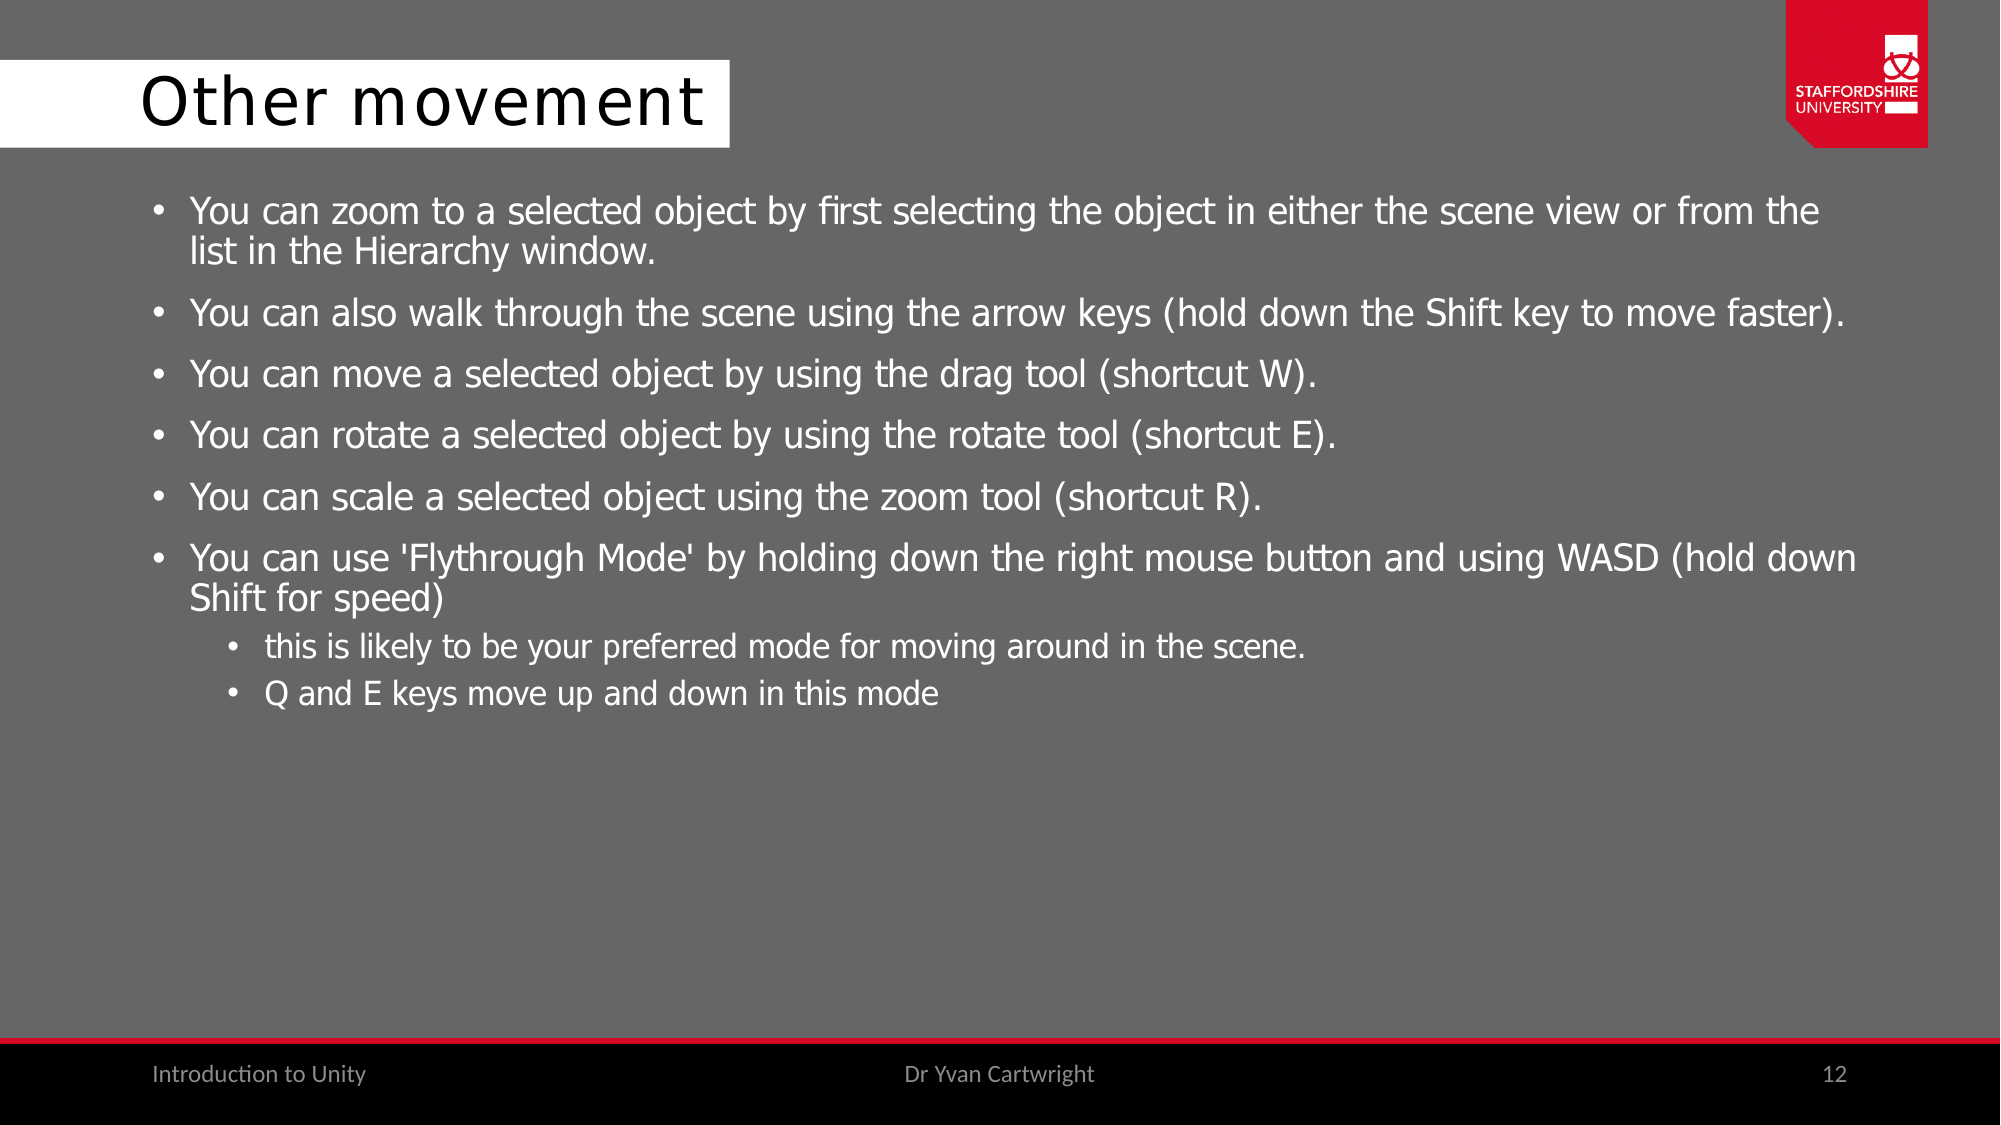

# Other movement
You can zoom to a selected object by first selecting the object in either the scene view or from the list in the Hierarchy window.
You can also walk through the scene using the arrow keys (hold down the Shift key to move faster).
You can move a selected object by using the drag tool (shortcut W).
You can rotate a selected object by using the rotate tool (shortcut E).
You can scale a selected object using the zoom tool (shortcut R).
You can use 'Flythrough Mode' by holding down the right mouse button and using WASD (hold down Shift for speed)
this is likely to be your preferred mode for moving around in the scene.
Q and E keys move up and down in this mode

Introduction to Unity
Dr Yvan Cartwright
12